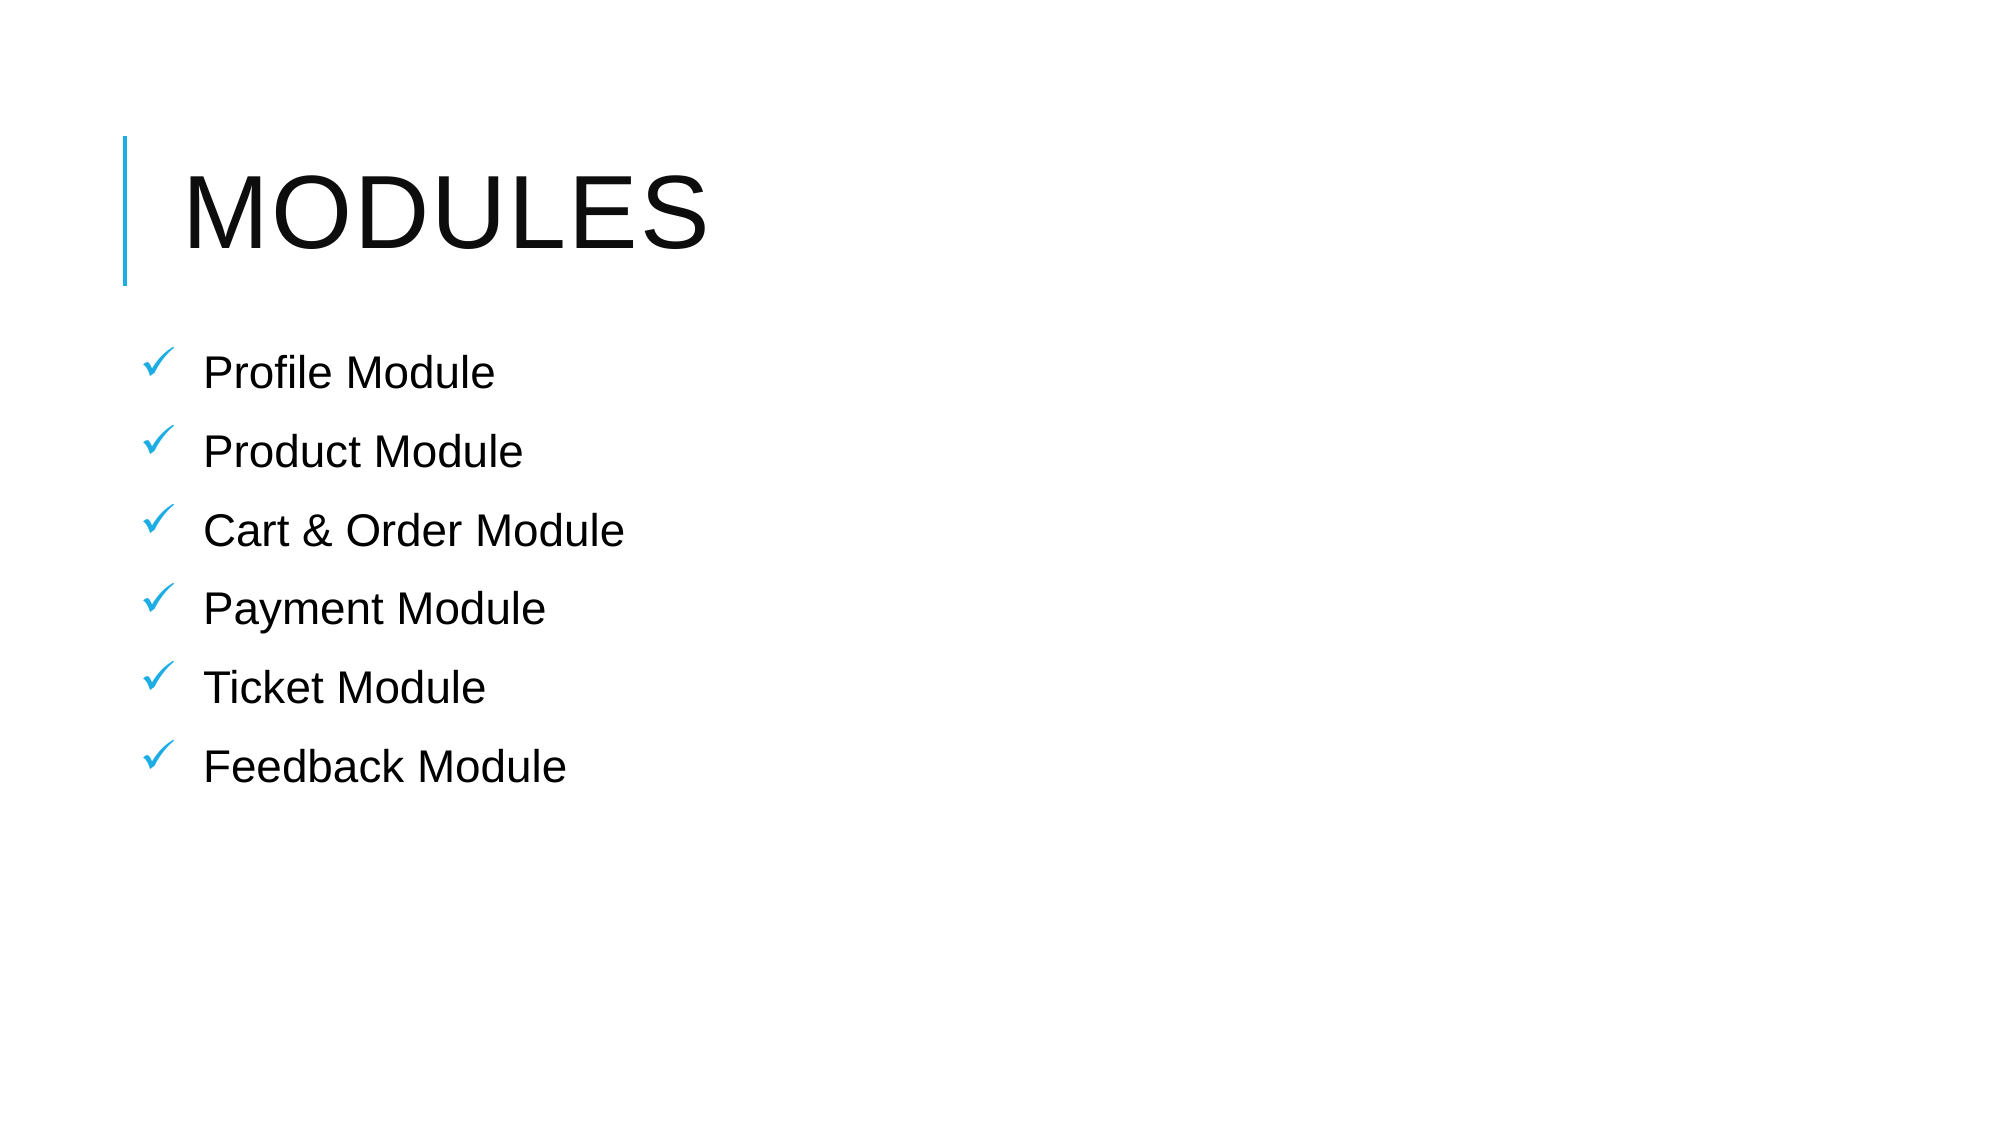

# Modules
  Profile Module
  Product Module
  Cart & Order Module
  Payment Module
  Ticket Module
  Feedback Module